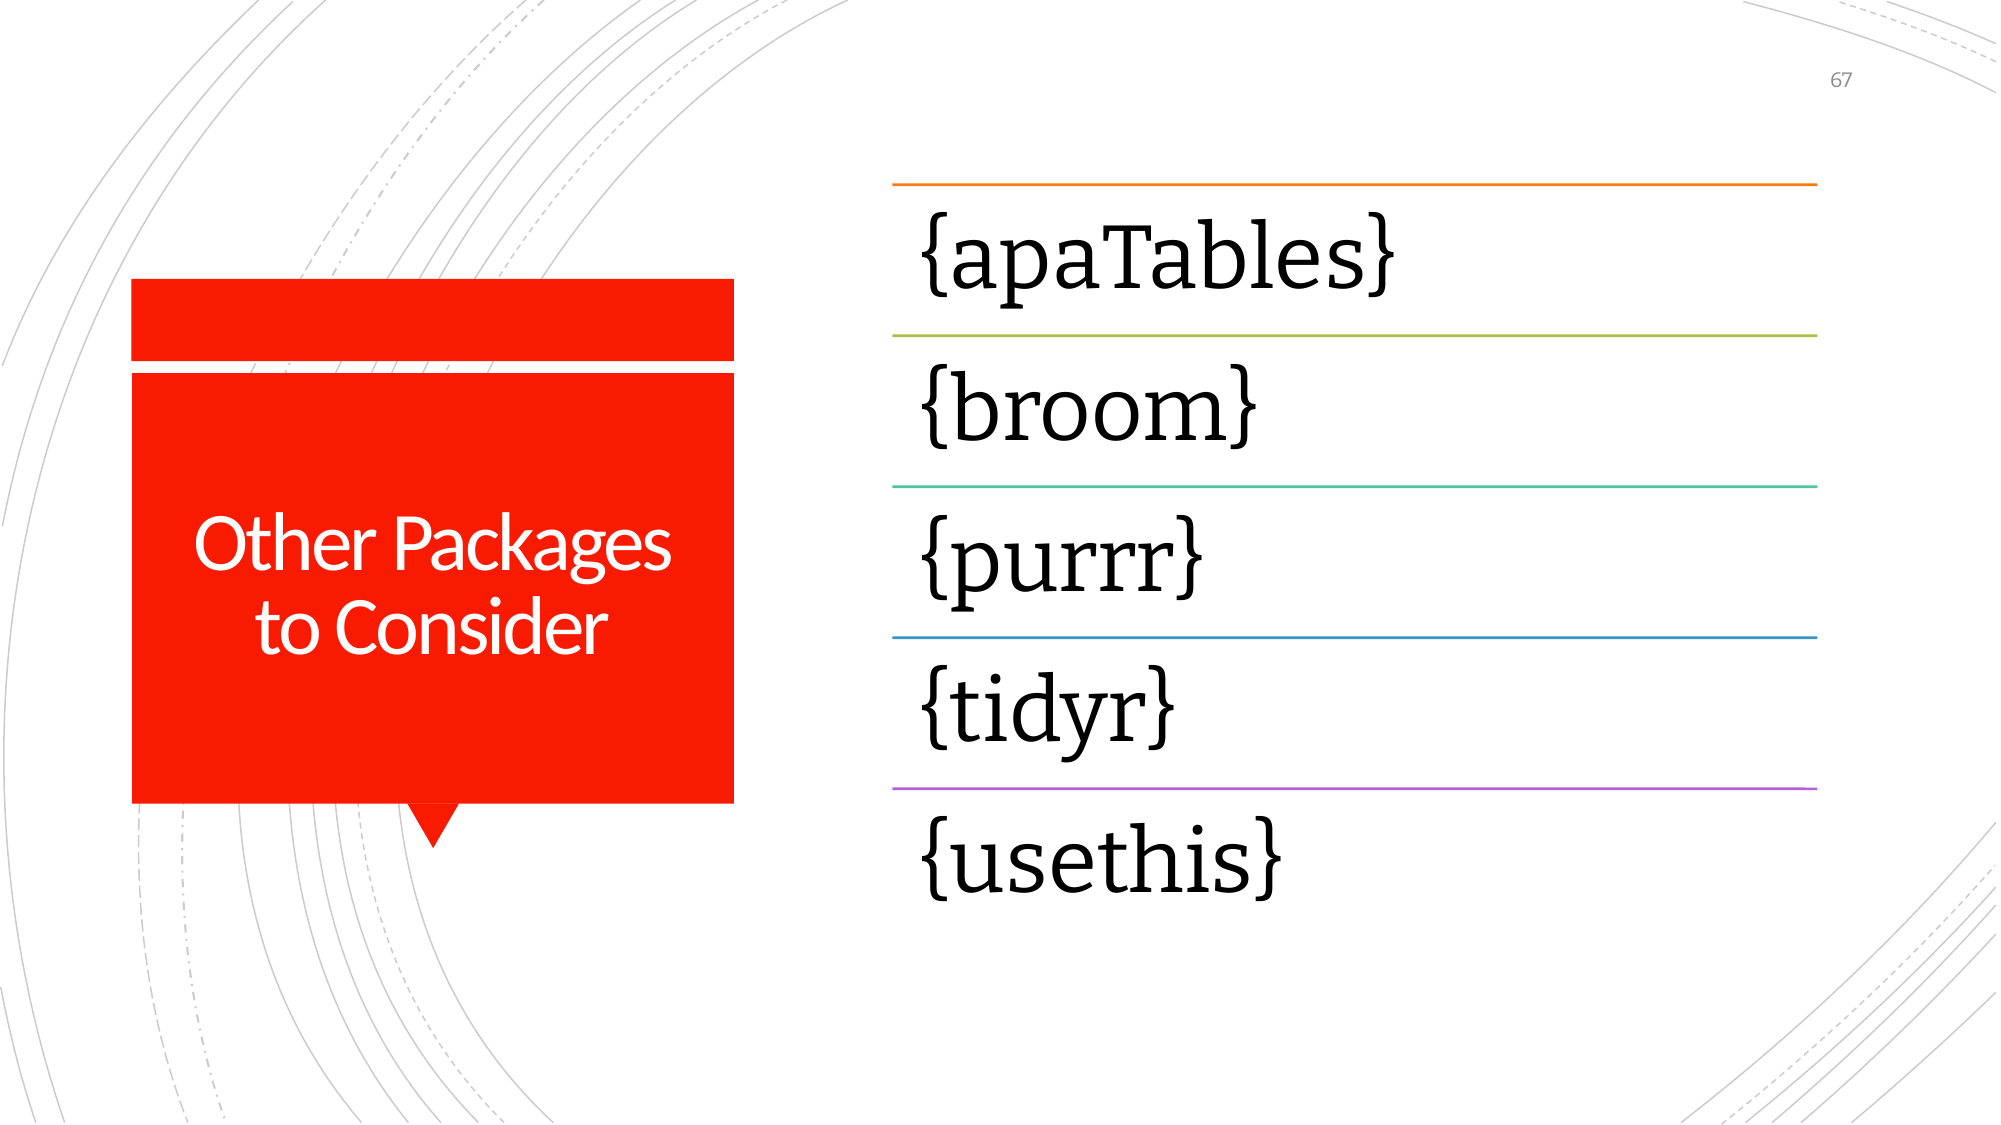

67
{apaTables}
{broom}
{purrr}
{tidyr}
{usethis}
# Other Packages to Consider